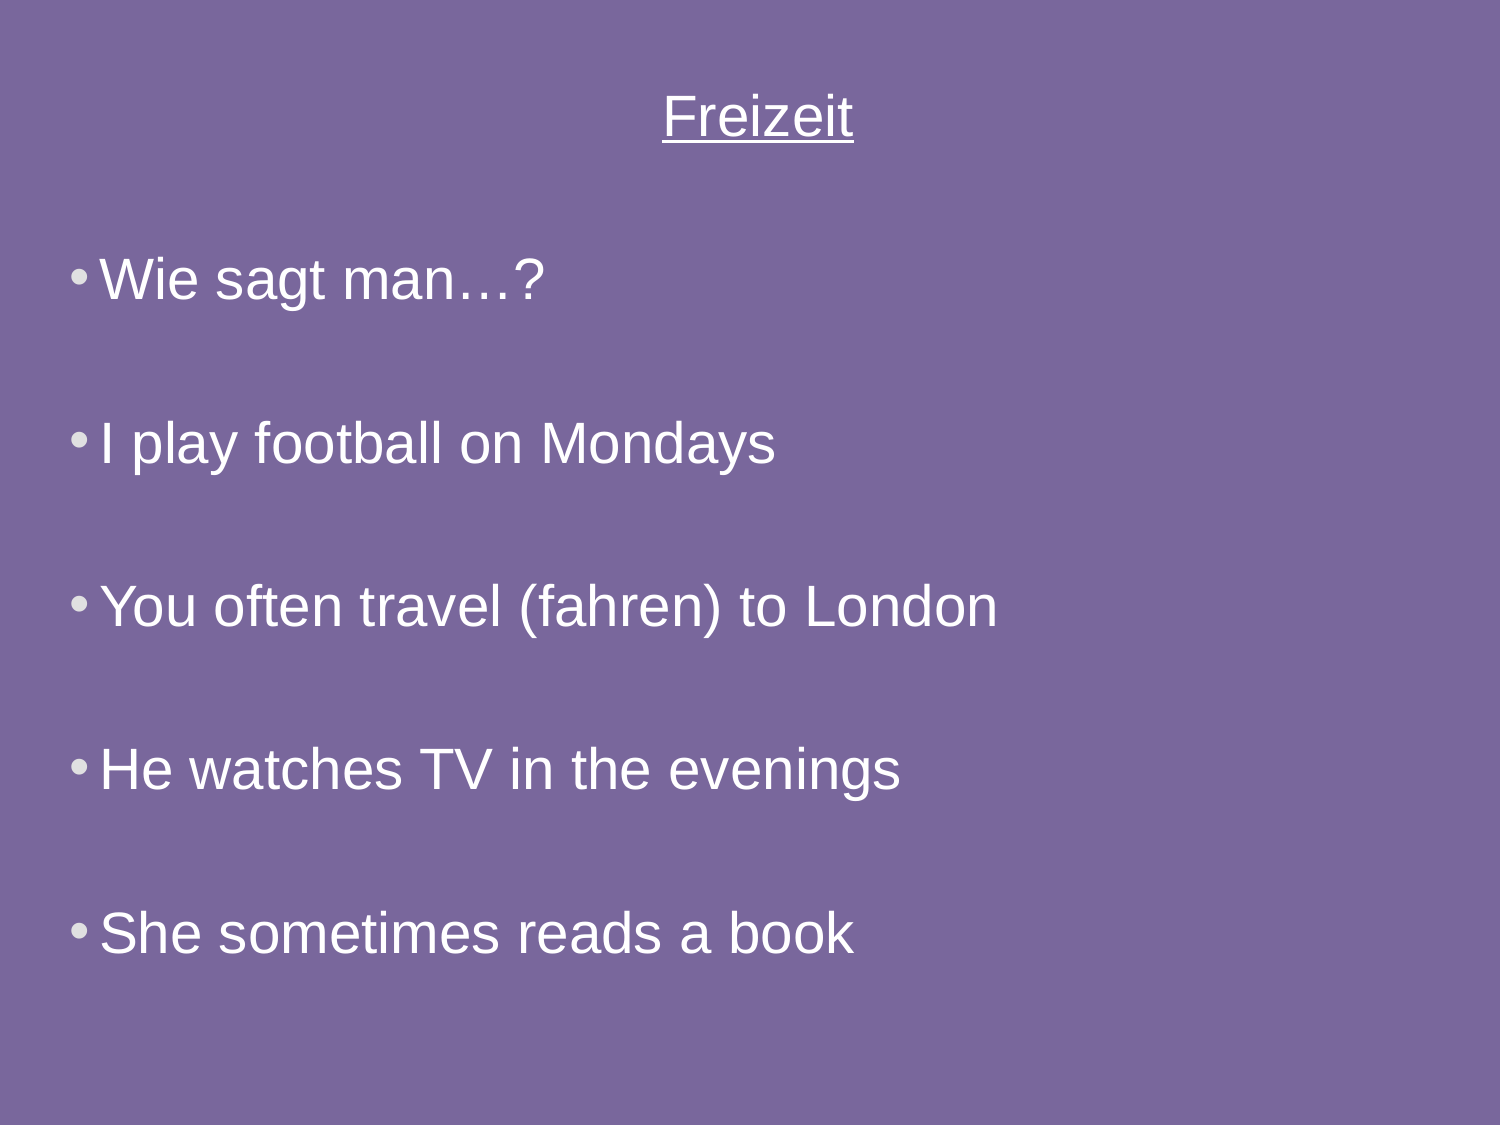

Freizeit

Wie sagt man…?

I play football on Mondays

You often travel (fahren) to London

He watches TV in the evenings

She sometimes reads a book

16